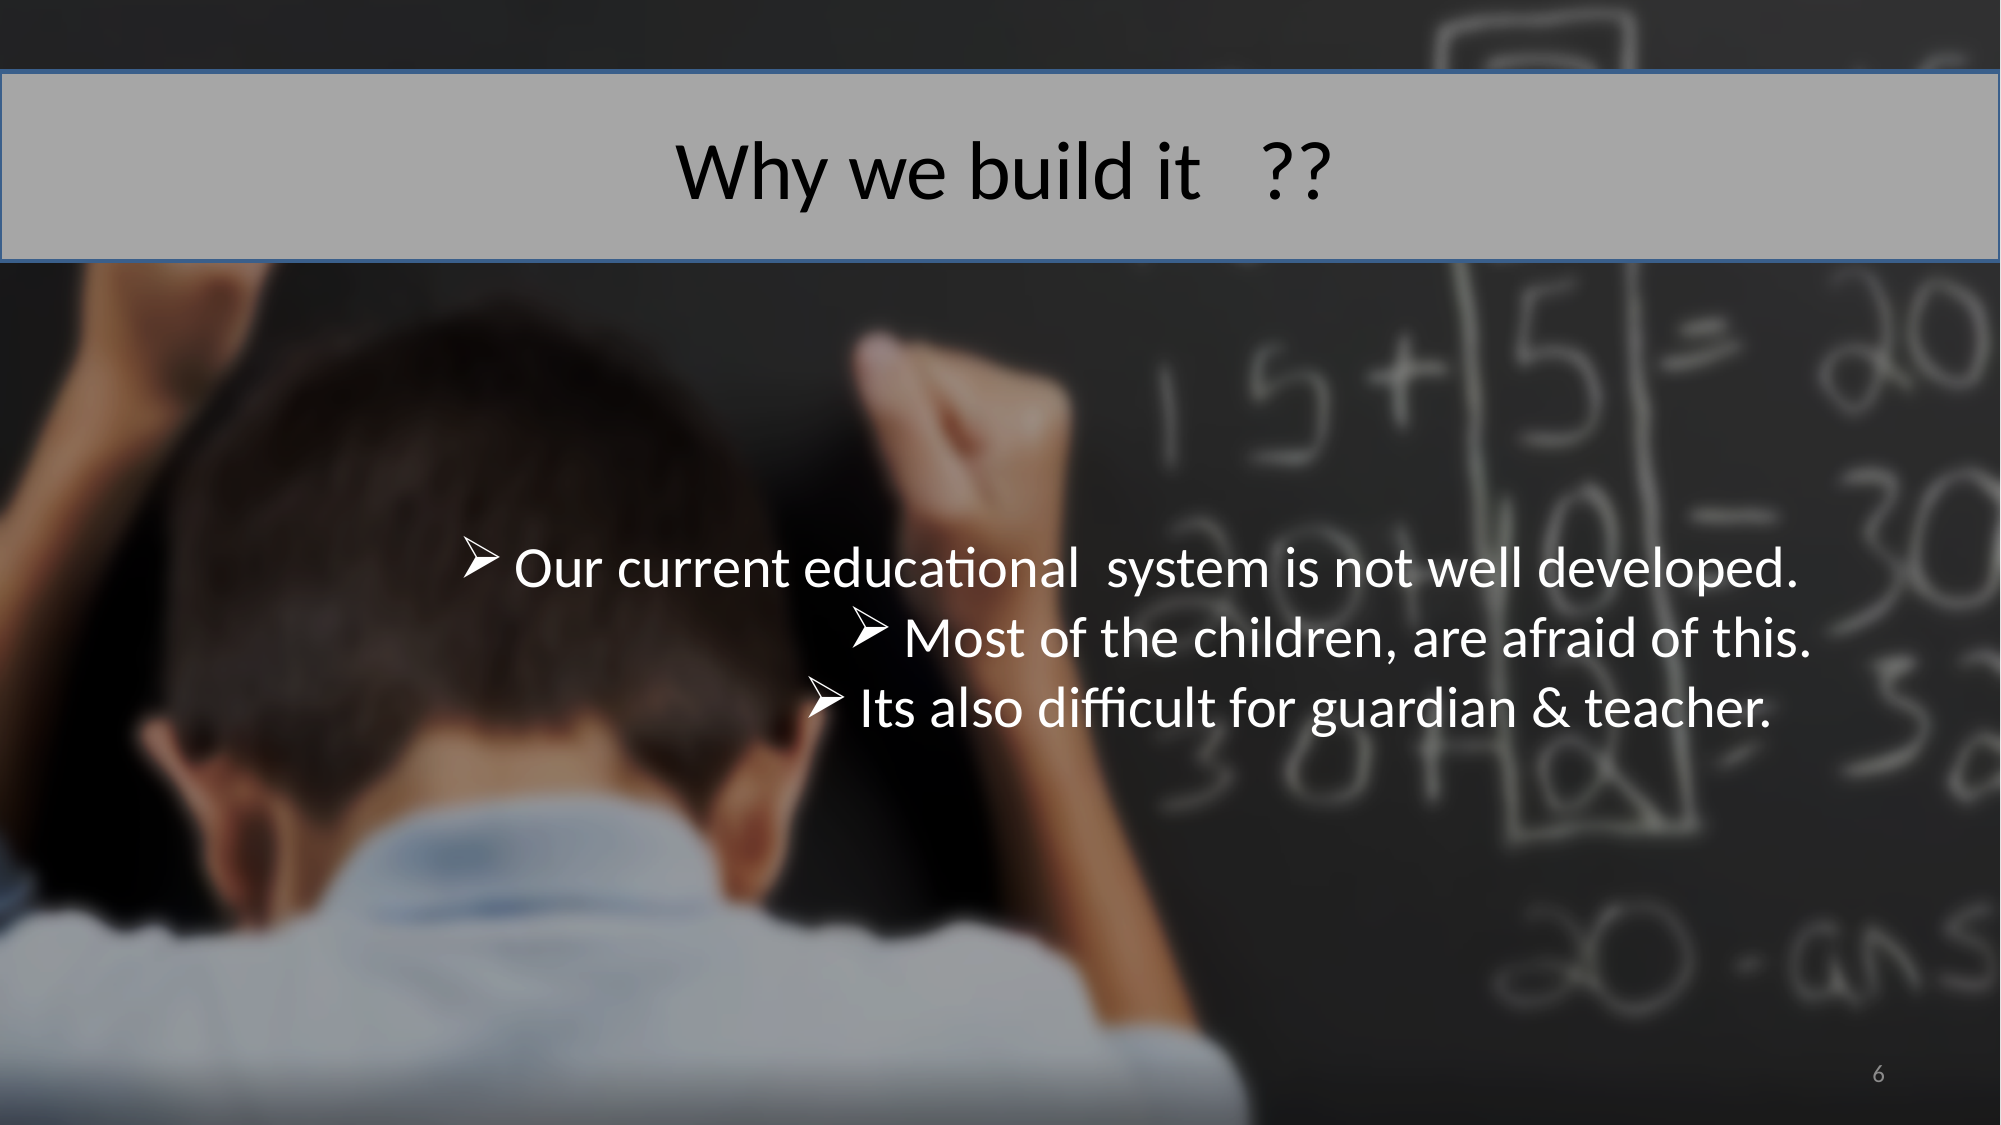

Why we build it   ??
Our current educational  system is not well developed.
Most of the children, are afraid of this.
Its also difficult for guardian & teacher.

6